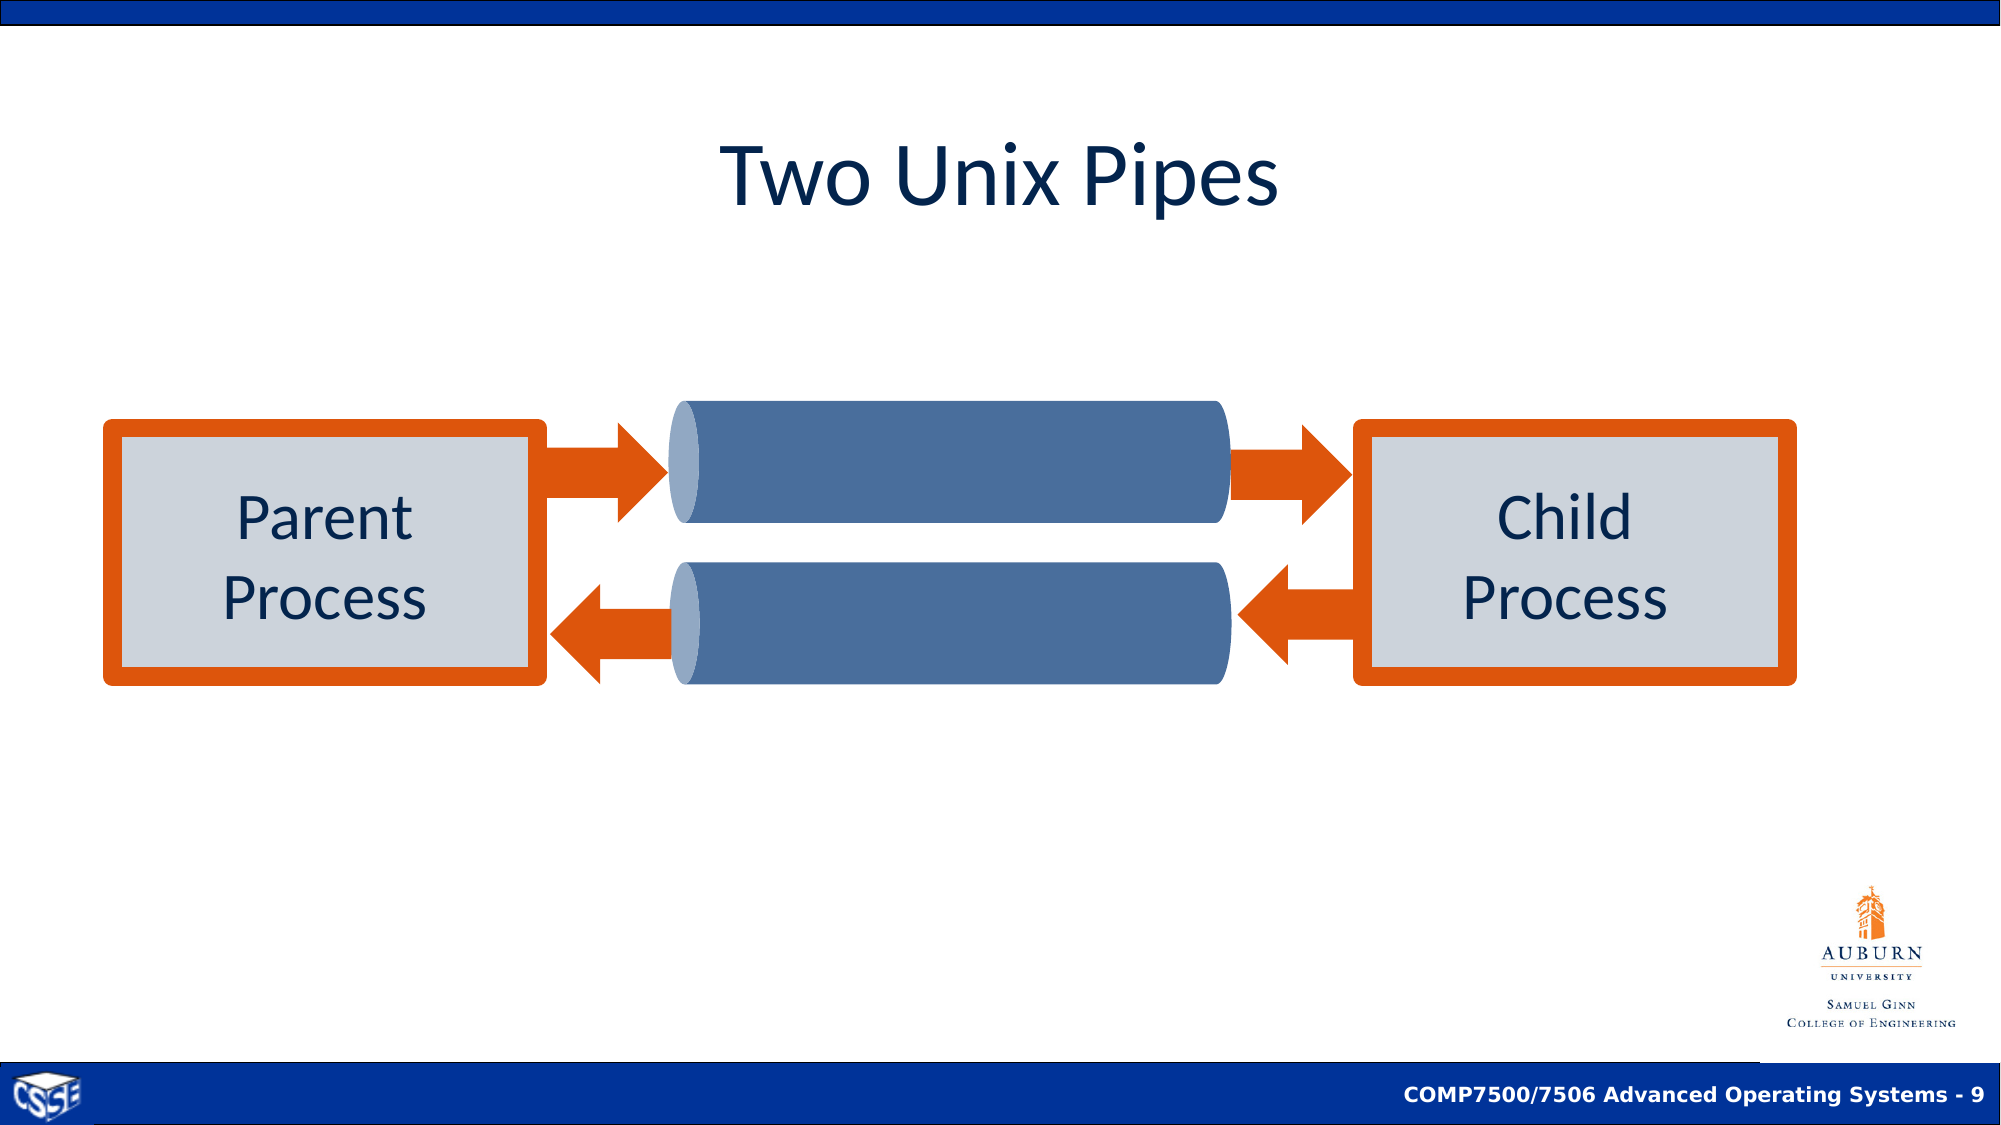

Two Unix Pipes

Child Process

Parent Process